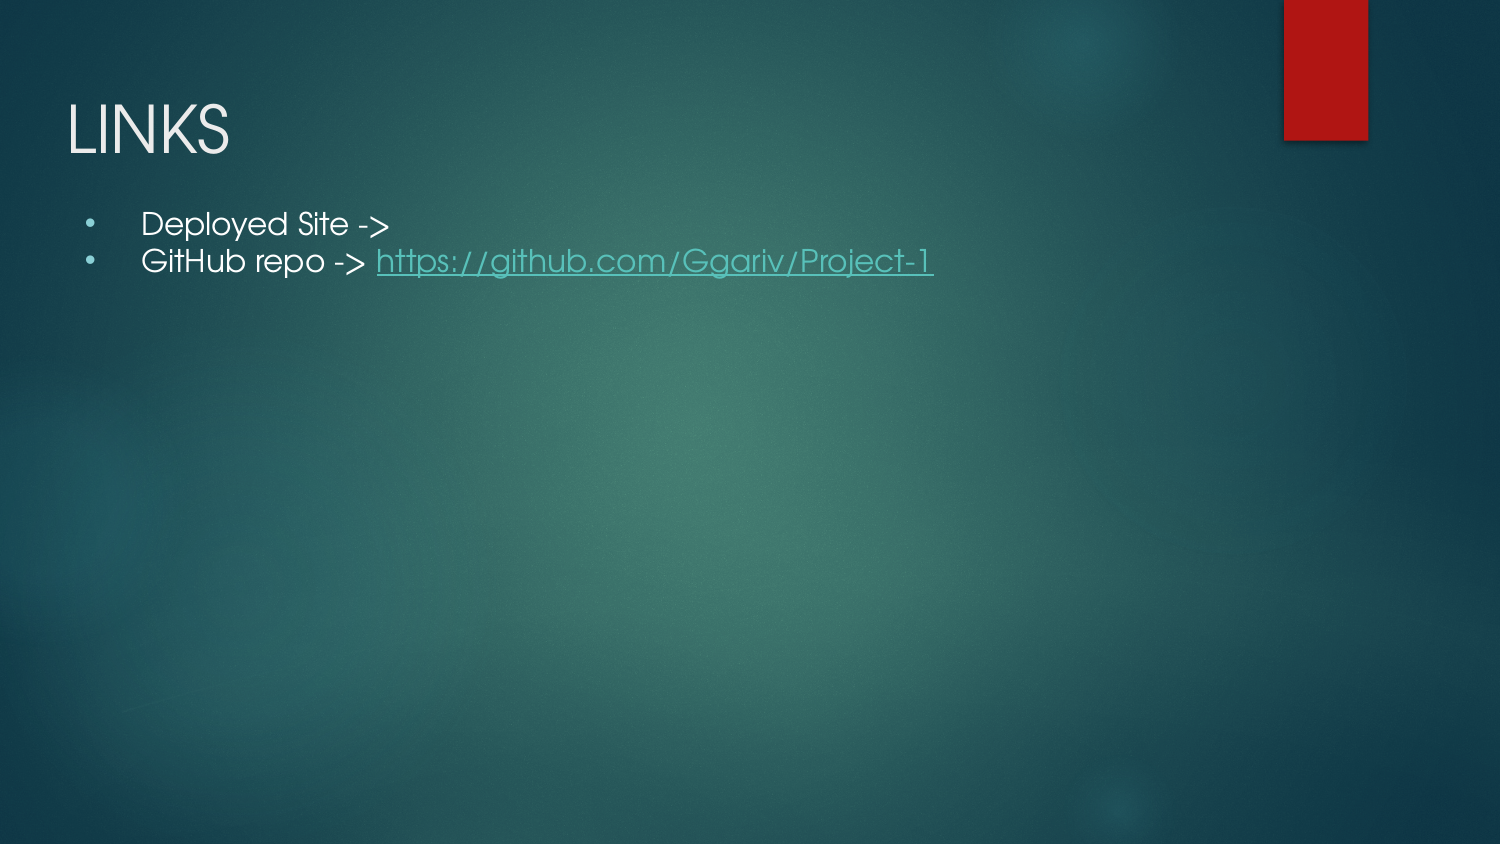

# LINKS
Deployed Site ->
GitHub repo -> https://github.com/Ggariv/Project-1